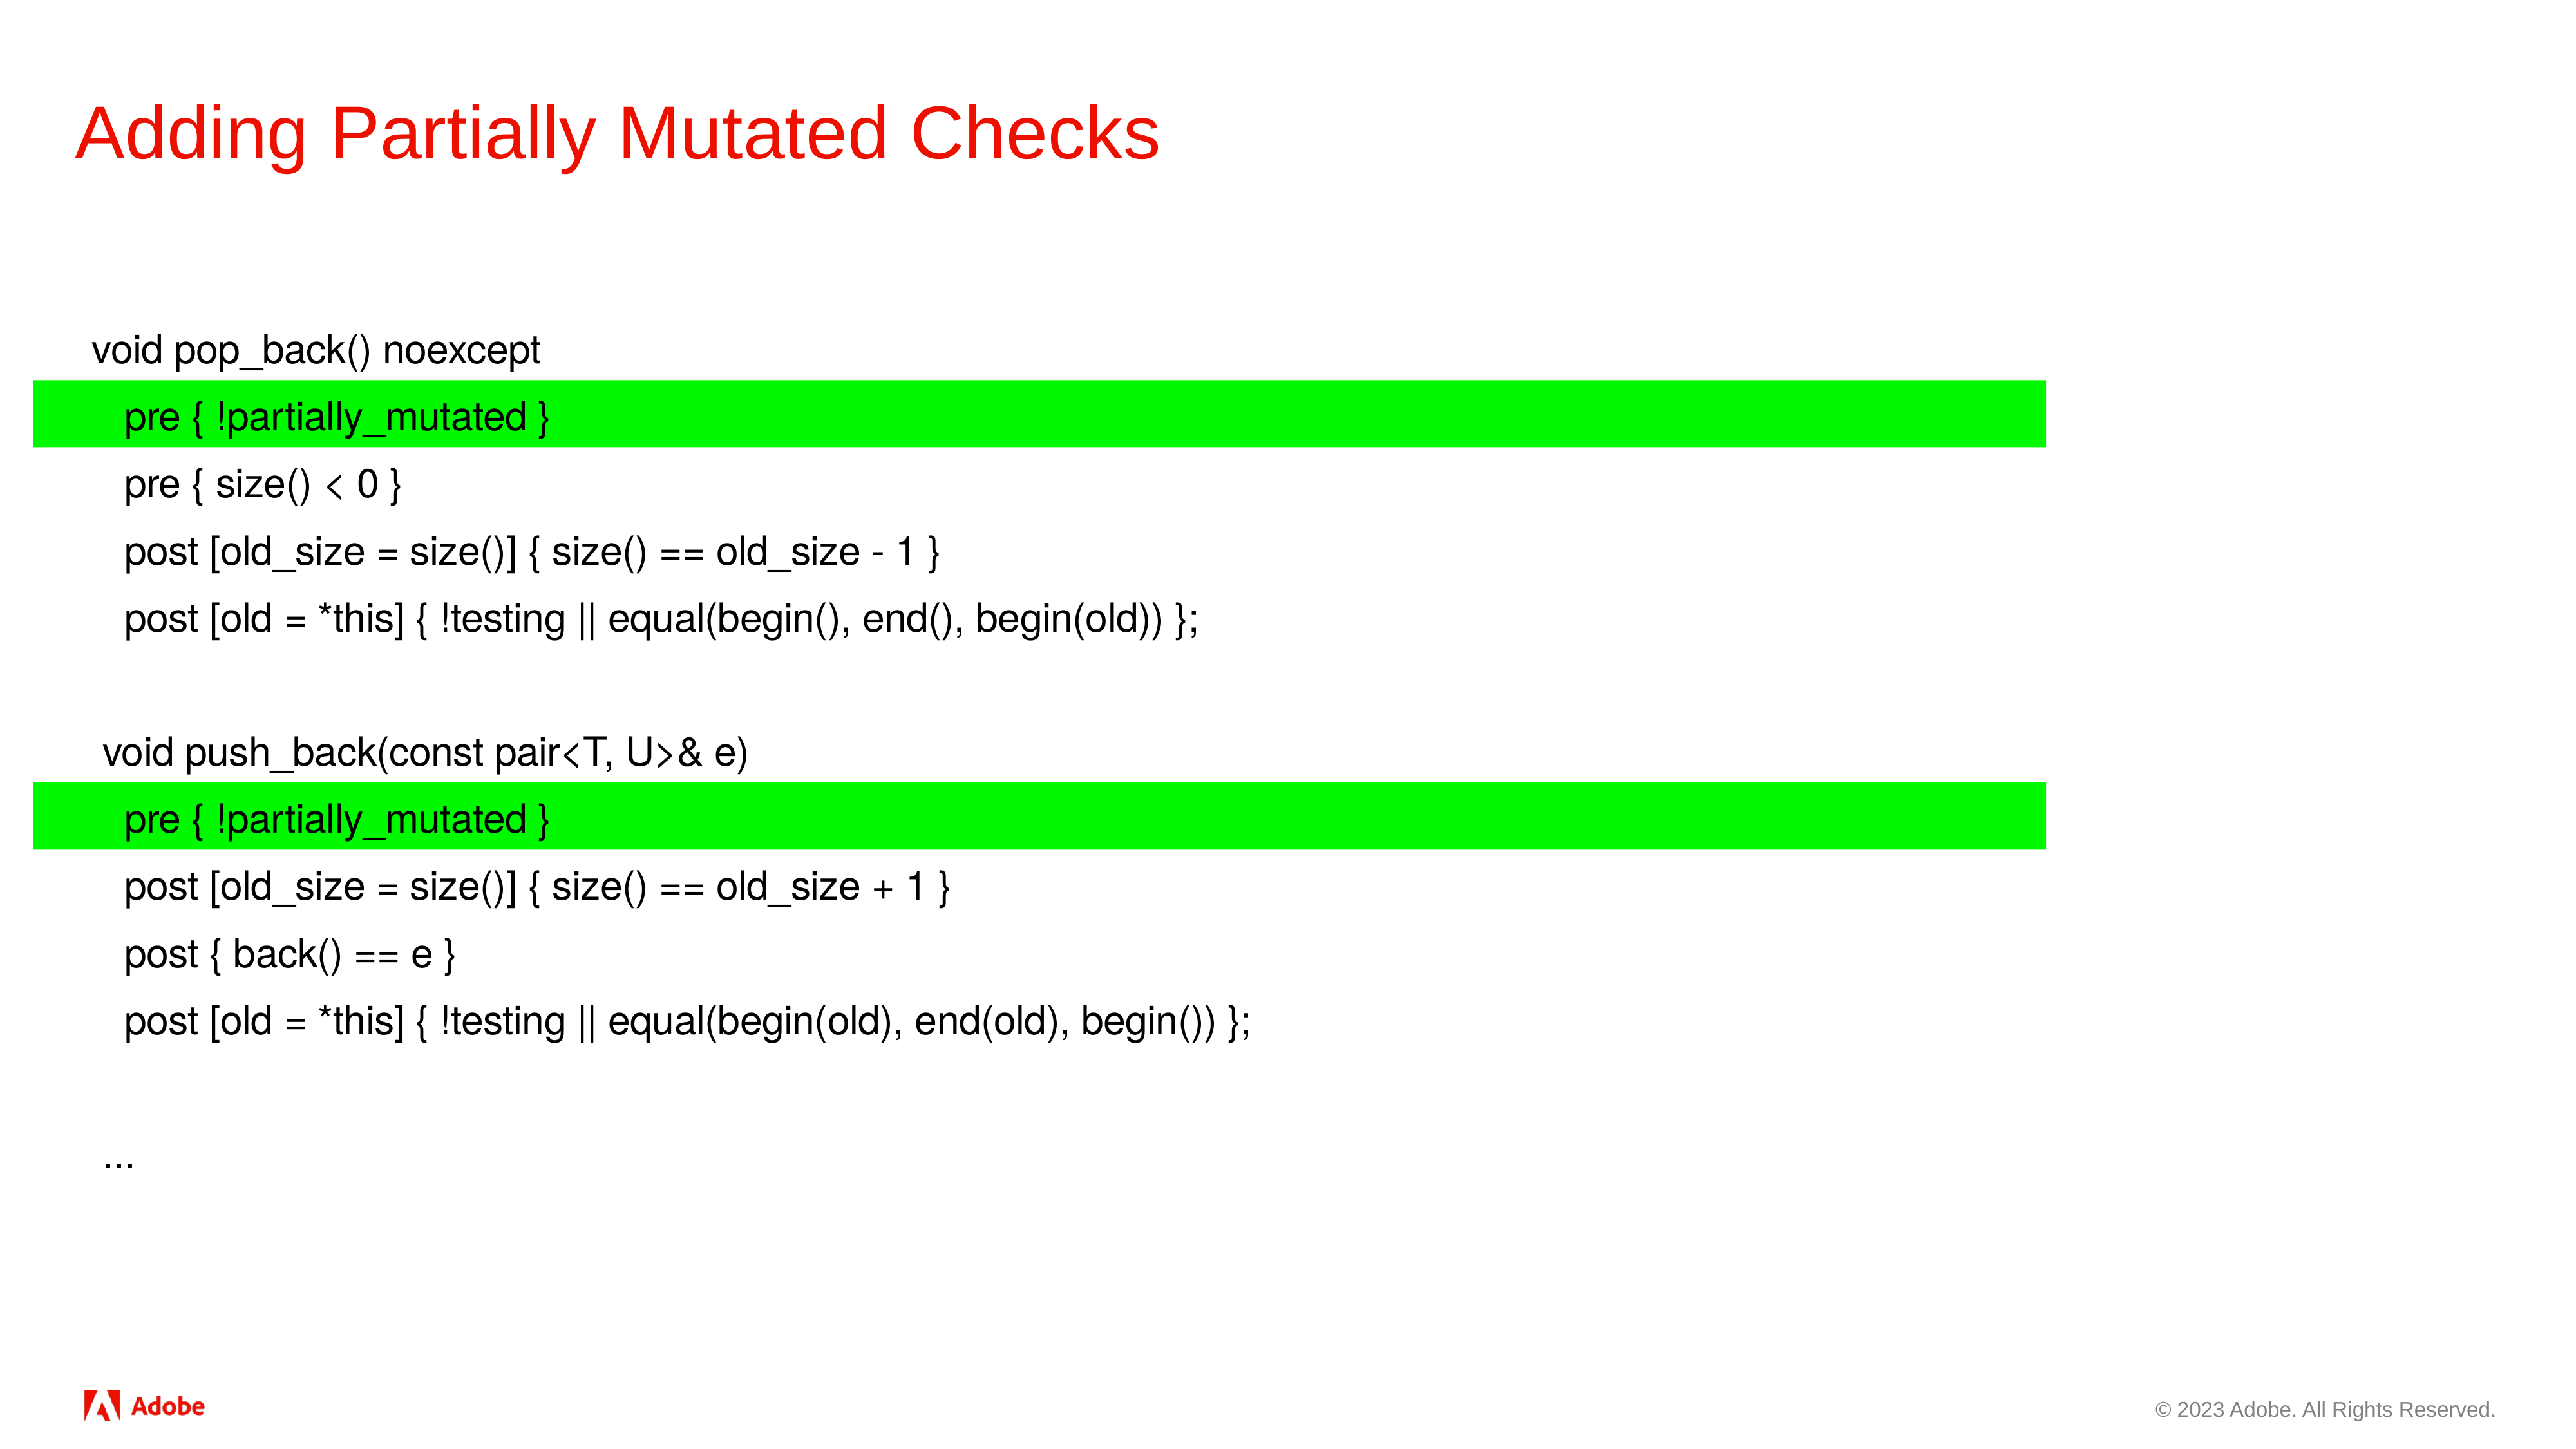

# Adding Partially Mutated Checks
 void pop_back() noexcept
    pre { !partially_mutated }
    pre { size() < 0 }
    post [old_size = size()​] { size() == old_size - 1 }
    post [old = *this] { !testing || equal(begin(), end(), begin(old)) };

  void push_back(const pair<T, U>& e)
    pre { !partially_mutated }
    post [old_size = size()​] { size() == old_size + 1 }
    post { back() == e }
    post [old = *this] { !testing || equal(begin(old), end(old), begin()) };

  ...

144